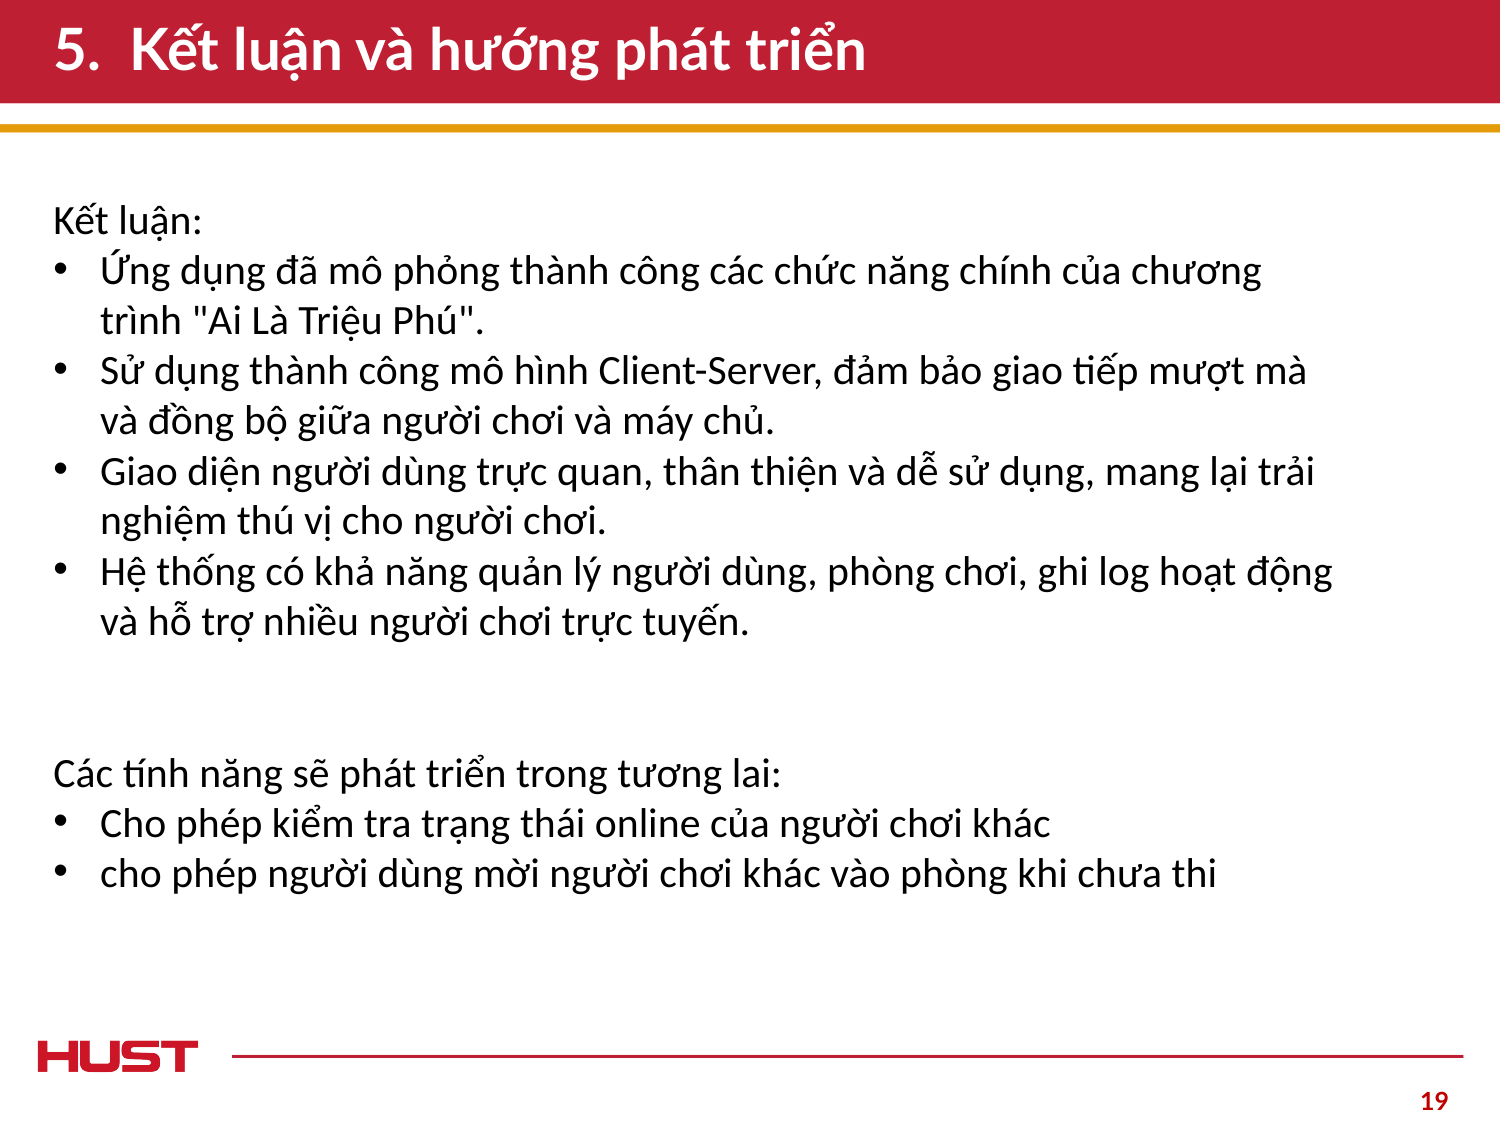

# 5.  Kết luận và hướng phát triển
Kết luận:
Ứng dụng đã mô phỏng thành công các chức năng chính của chương trình "Ai Là Triệu Phú".
Sử dụng thành công mô hình Client-Server, đảm bảo giao tiếp mượt mà và đồng bộ giữa người chơi và máy chủ.
Giao diện người dùng trực quan, thân thiện và dễ sử dụng, mang lại trải nghiệm thú vị cho người chơi.
Hệ thống có khả năng quản lý người dùng, phòng chơi, ghi log hoạt động và hỗ trợ nhiều người chơi trực tuyến.
Các tính năng sẽ phát triển trong tương lai:
Cho phép kiểm tra trạng thái online của người chơi khác
cho phép người dùng mời người chơi khác vào phòng khi chưa thi
19